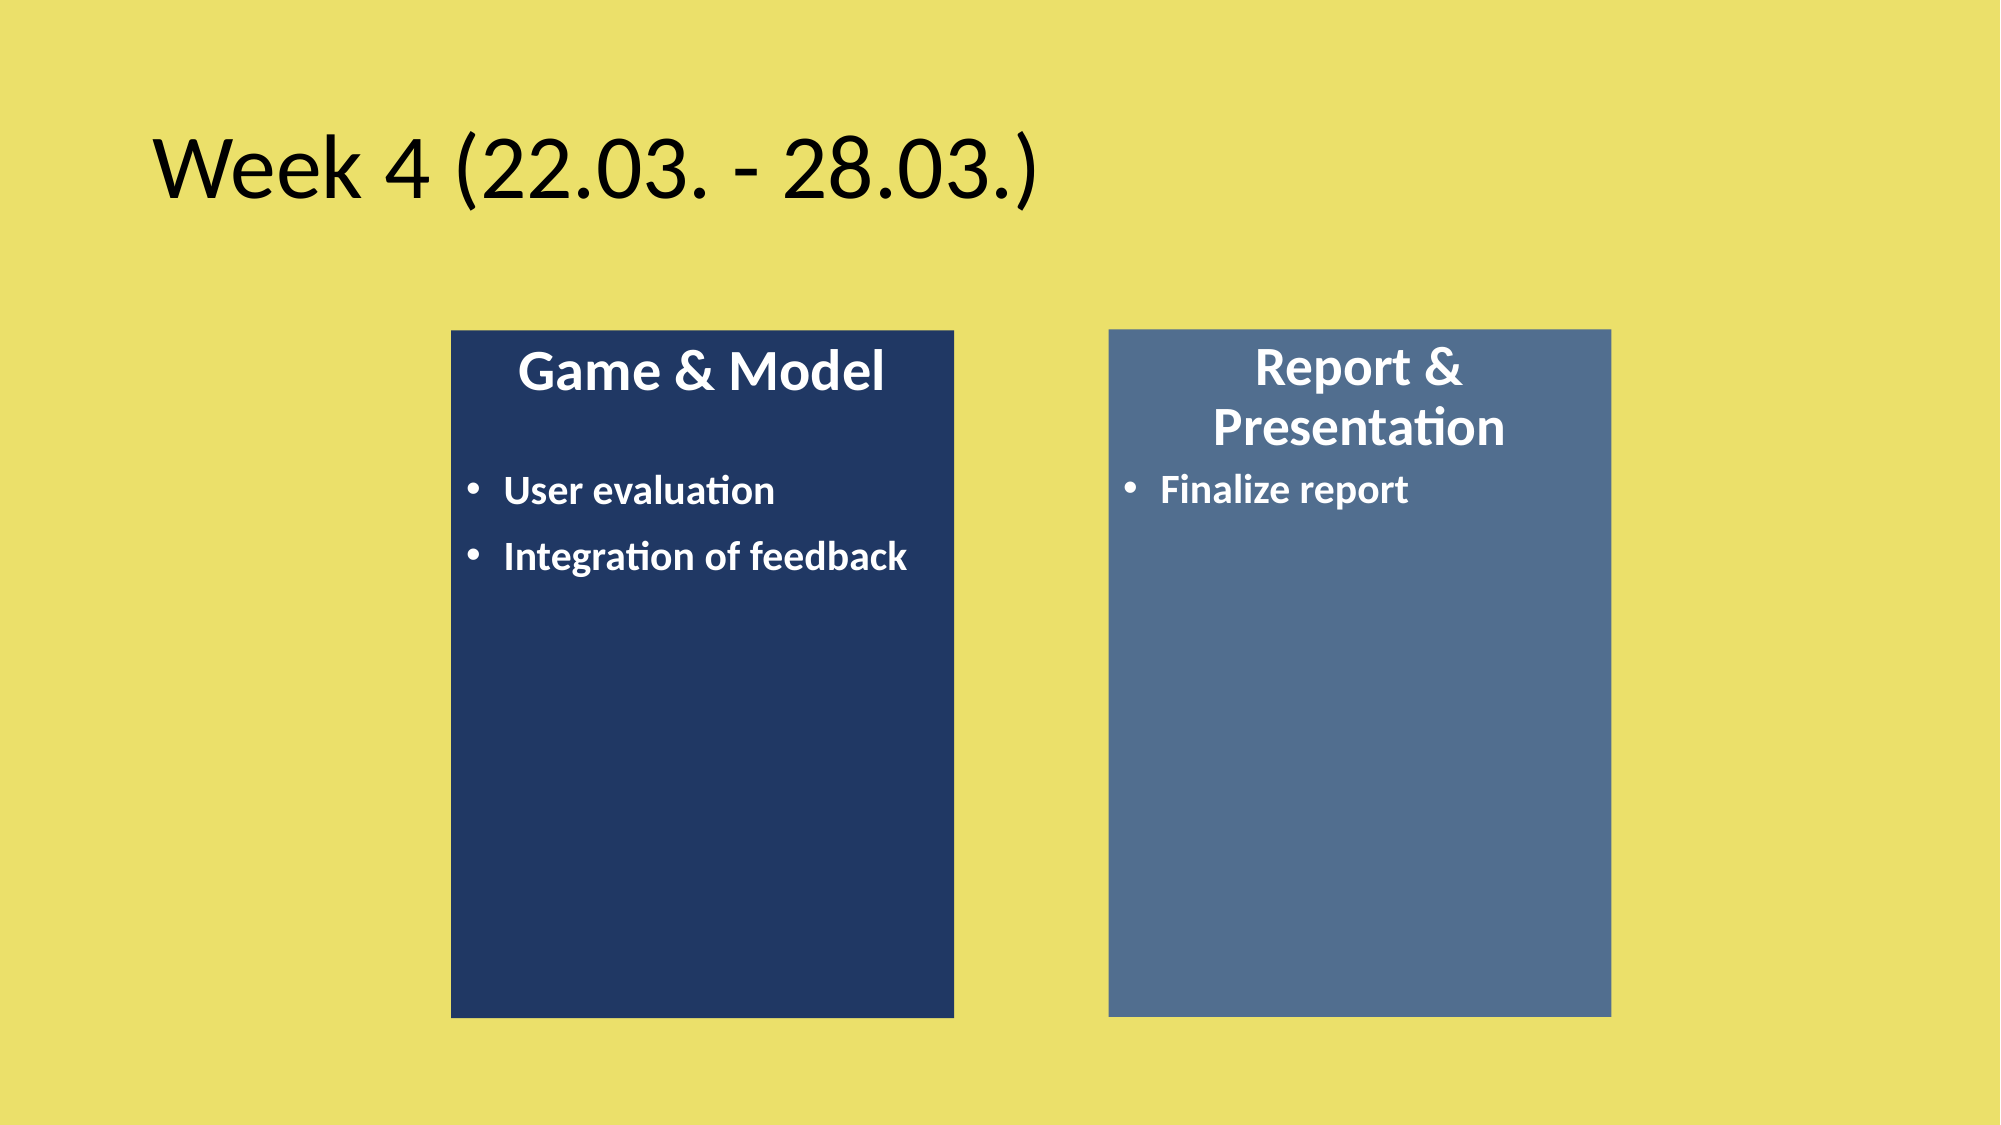

# Week 4	(22.03. - 28.03.)

Report & Presentation
Game & Model
Finalize report
User evaluation
Integration of feedback